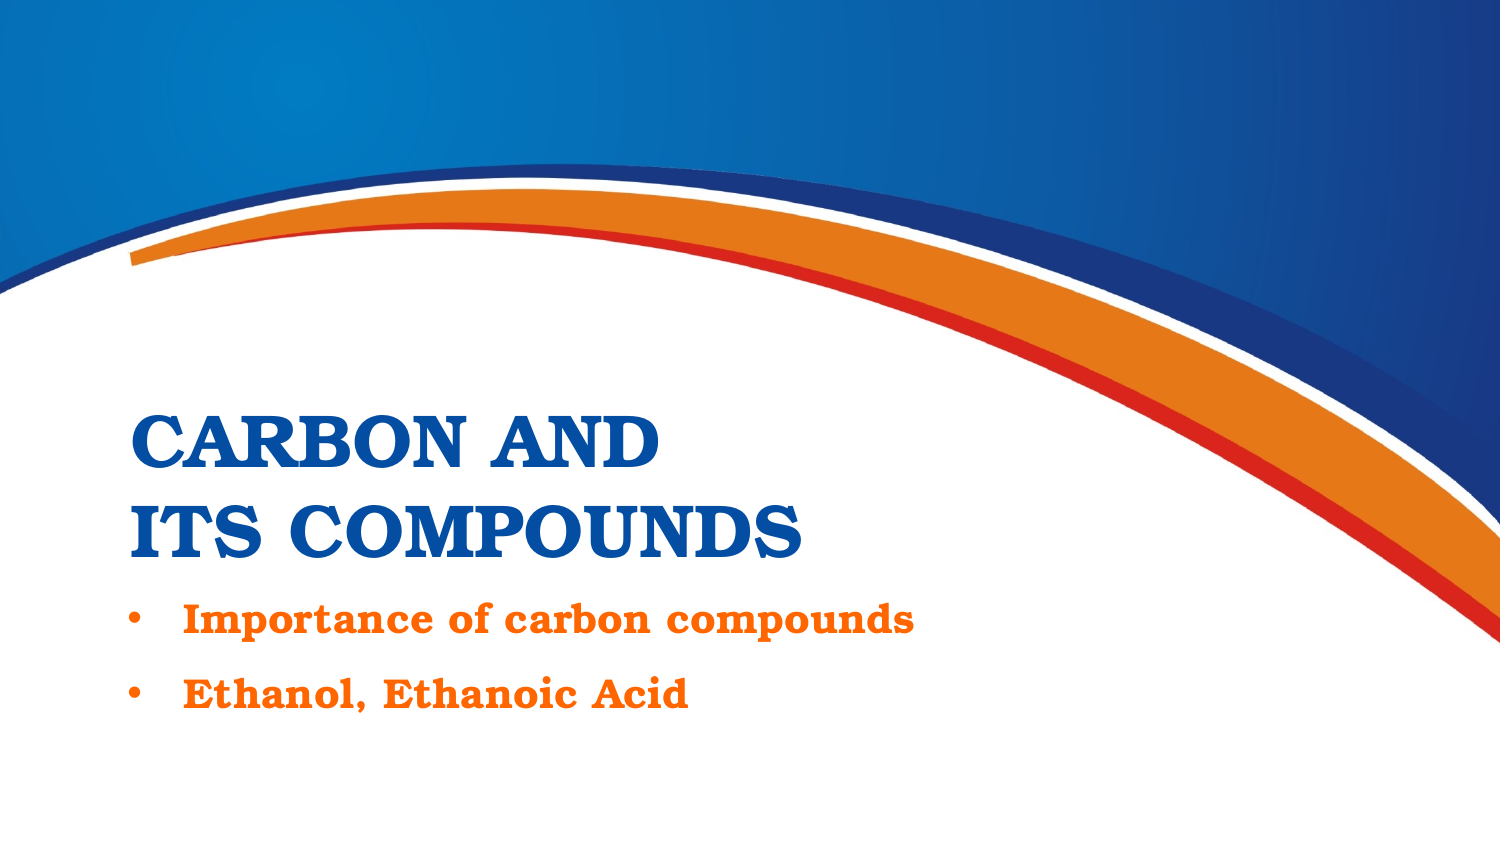

CARBON AND
ITS COMPOUNDS
Importance of carbon compounds
Ethanol, Ethanoic Acid